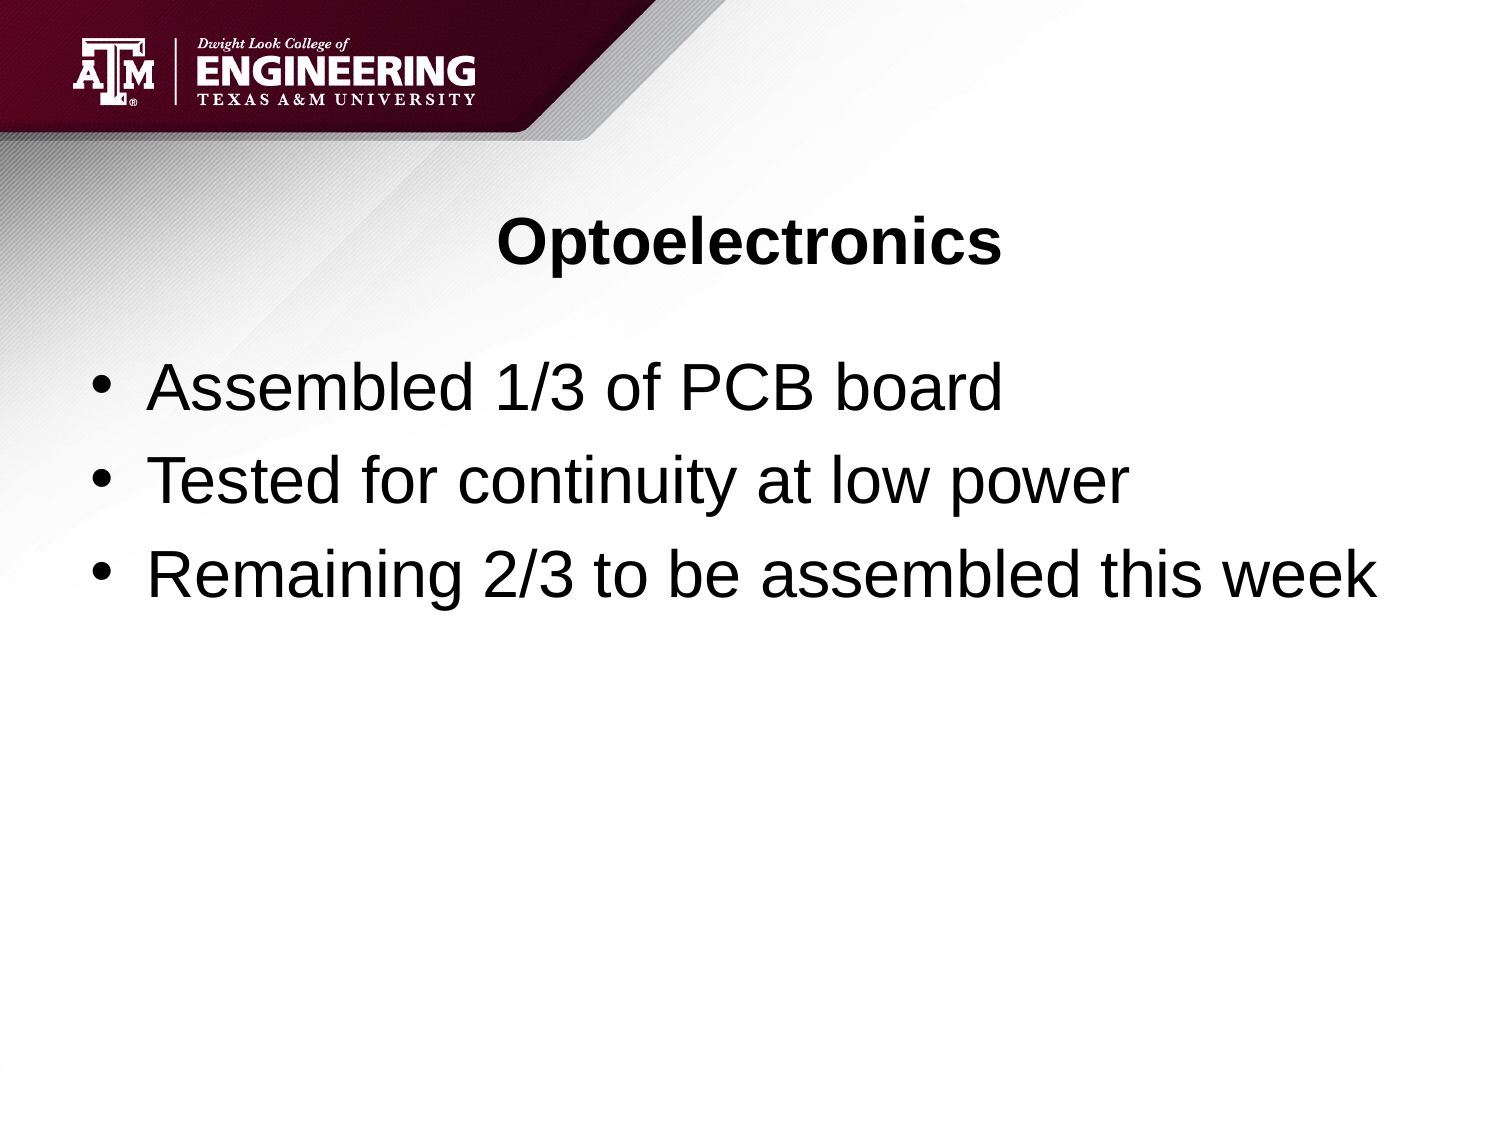

# Optoelectronics
Assembled 1/3 of PCB board
Tested for continuity at low power
Remaining 2/3 to be assembled this week